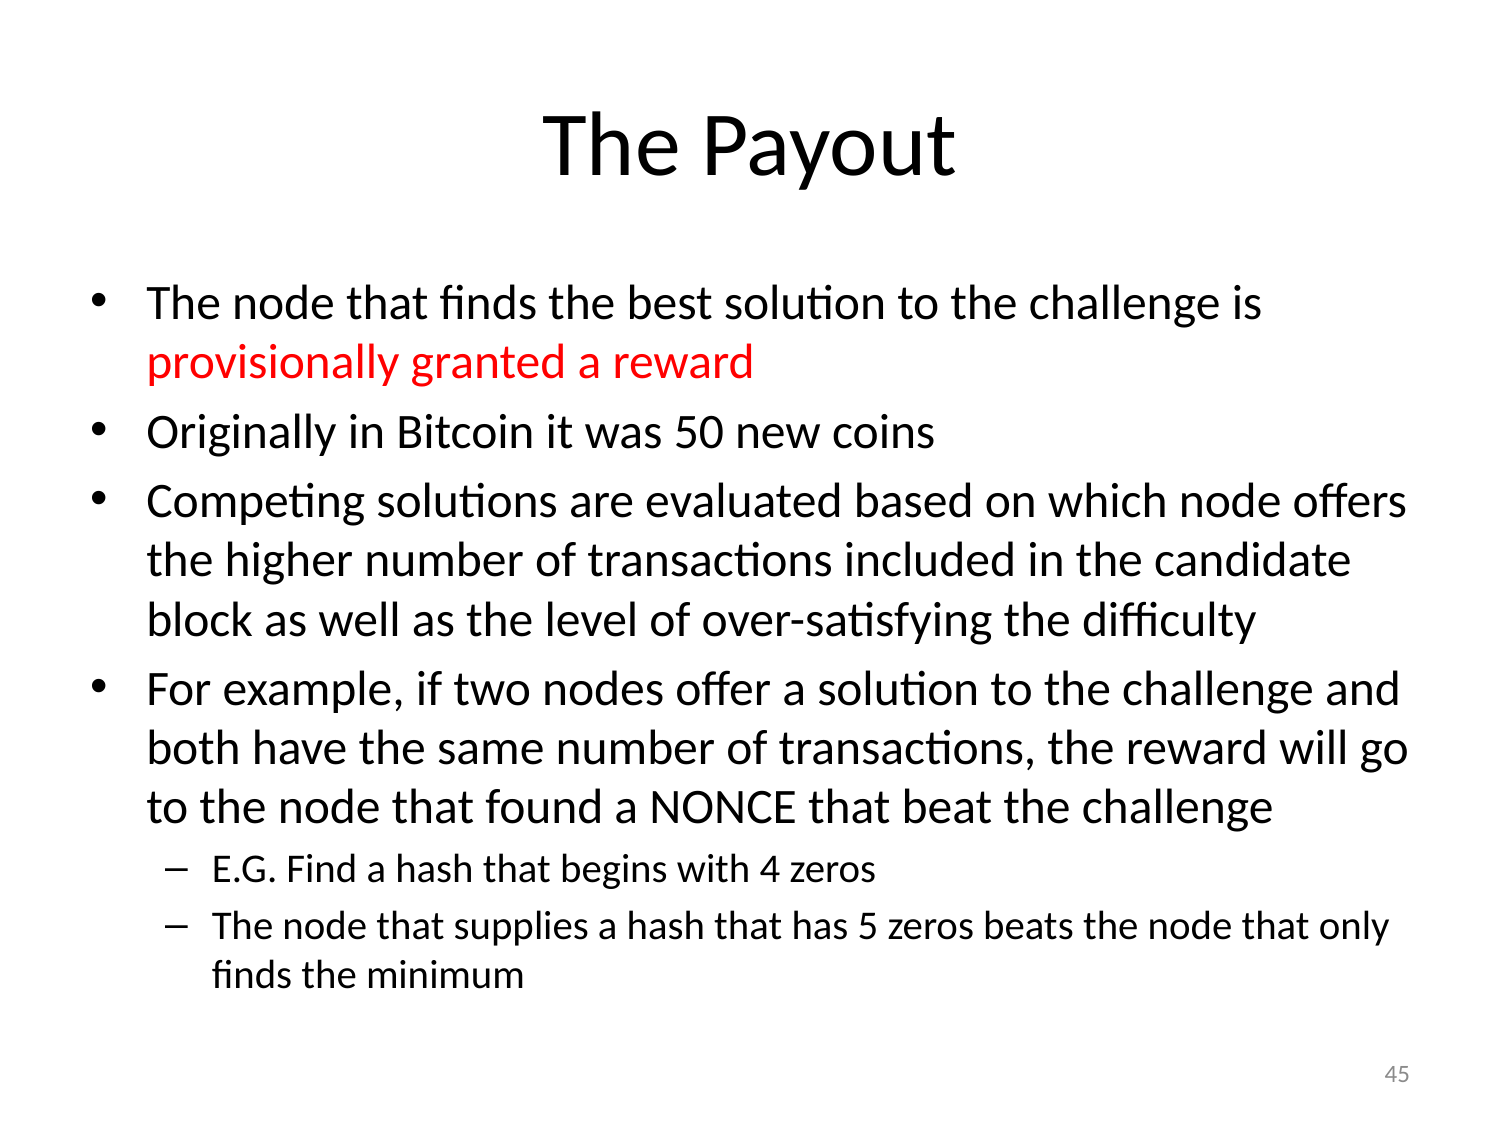

# The Payout
The node that finds the best solution to the challenge is provisionally granted a reward
Originally in Bitcoin it was 50 new coins
Competing solutions are evaluated based on which node offers the higher number of transactions included in the candidate block as well as the level of over-satisfying the difficulty
For example, if two nodes offer a solution to the challenge and both have the same number of transactions, the reward will go to the node that found a NONCE that beat the challenge
E.G. Find a hash that begins with 4 zeros
The node that supplies a hash that has 5 zeros beats the node that only finds the minimum

45